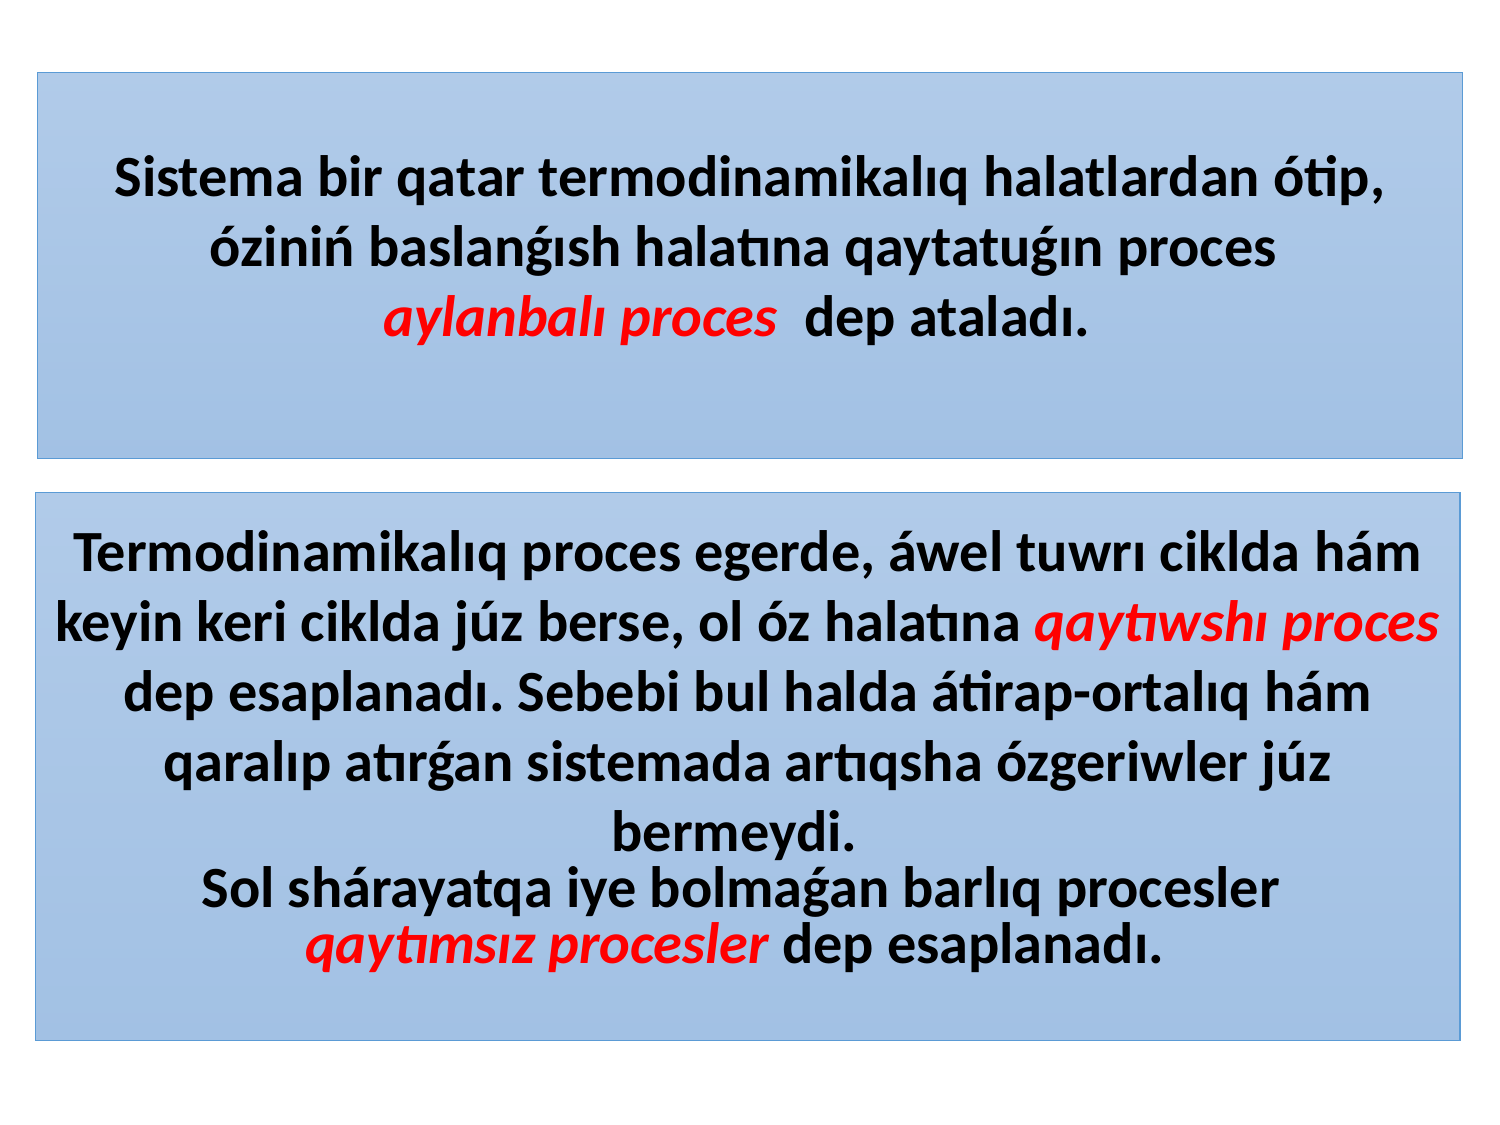

Sistema bir qatar termodinamikalıq halatlardan ótip, óziniń baslanǵısh halatına qaytatuǵın proces
aylanbalı proces  dep ataladı.

Termodinamikalıq proces egerde, áwel tuwrı ciklda hám keyin keri ciklda júz berse, ol óz halatına qaytıwshı proces dep esaplanadı. Sebebi bul halda átirap-ortalıq hám qaralıp atırǵan sistemada artıqsha ózgeriwler júz bermeydi.
Sol shárayatqa iye bolmaǵan barlıq procesler
qaytımsız procesler dep esaplanadı.